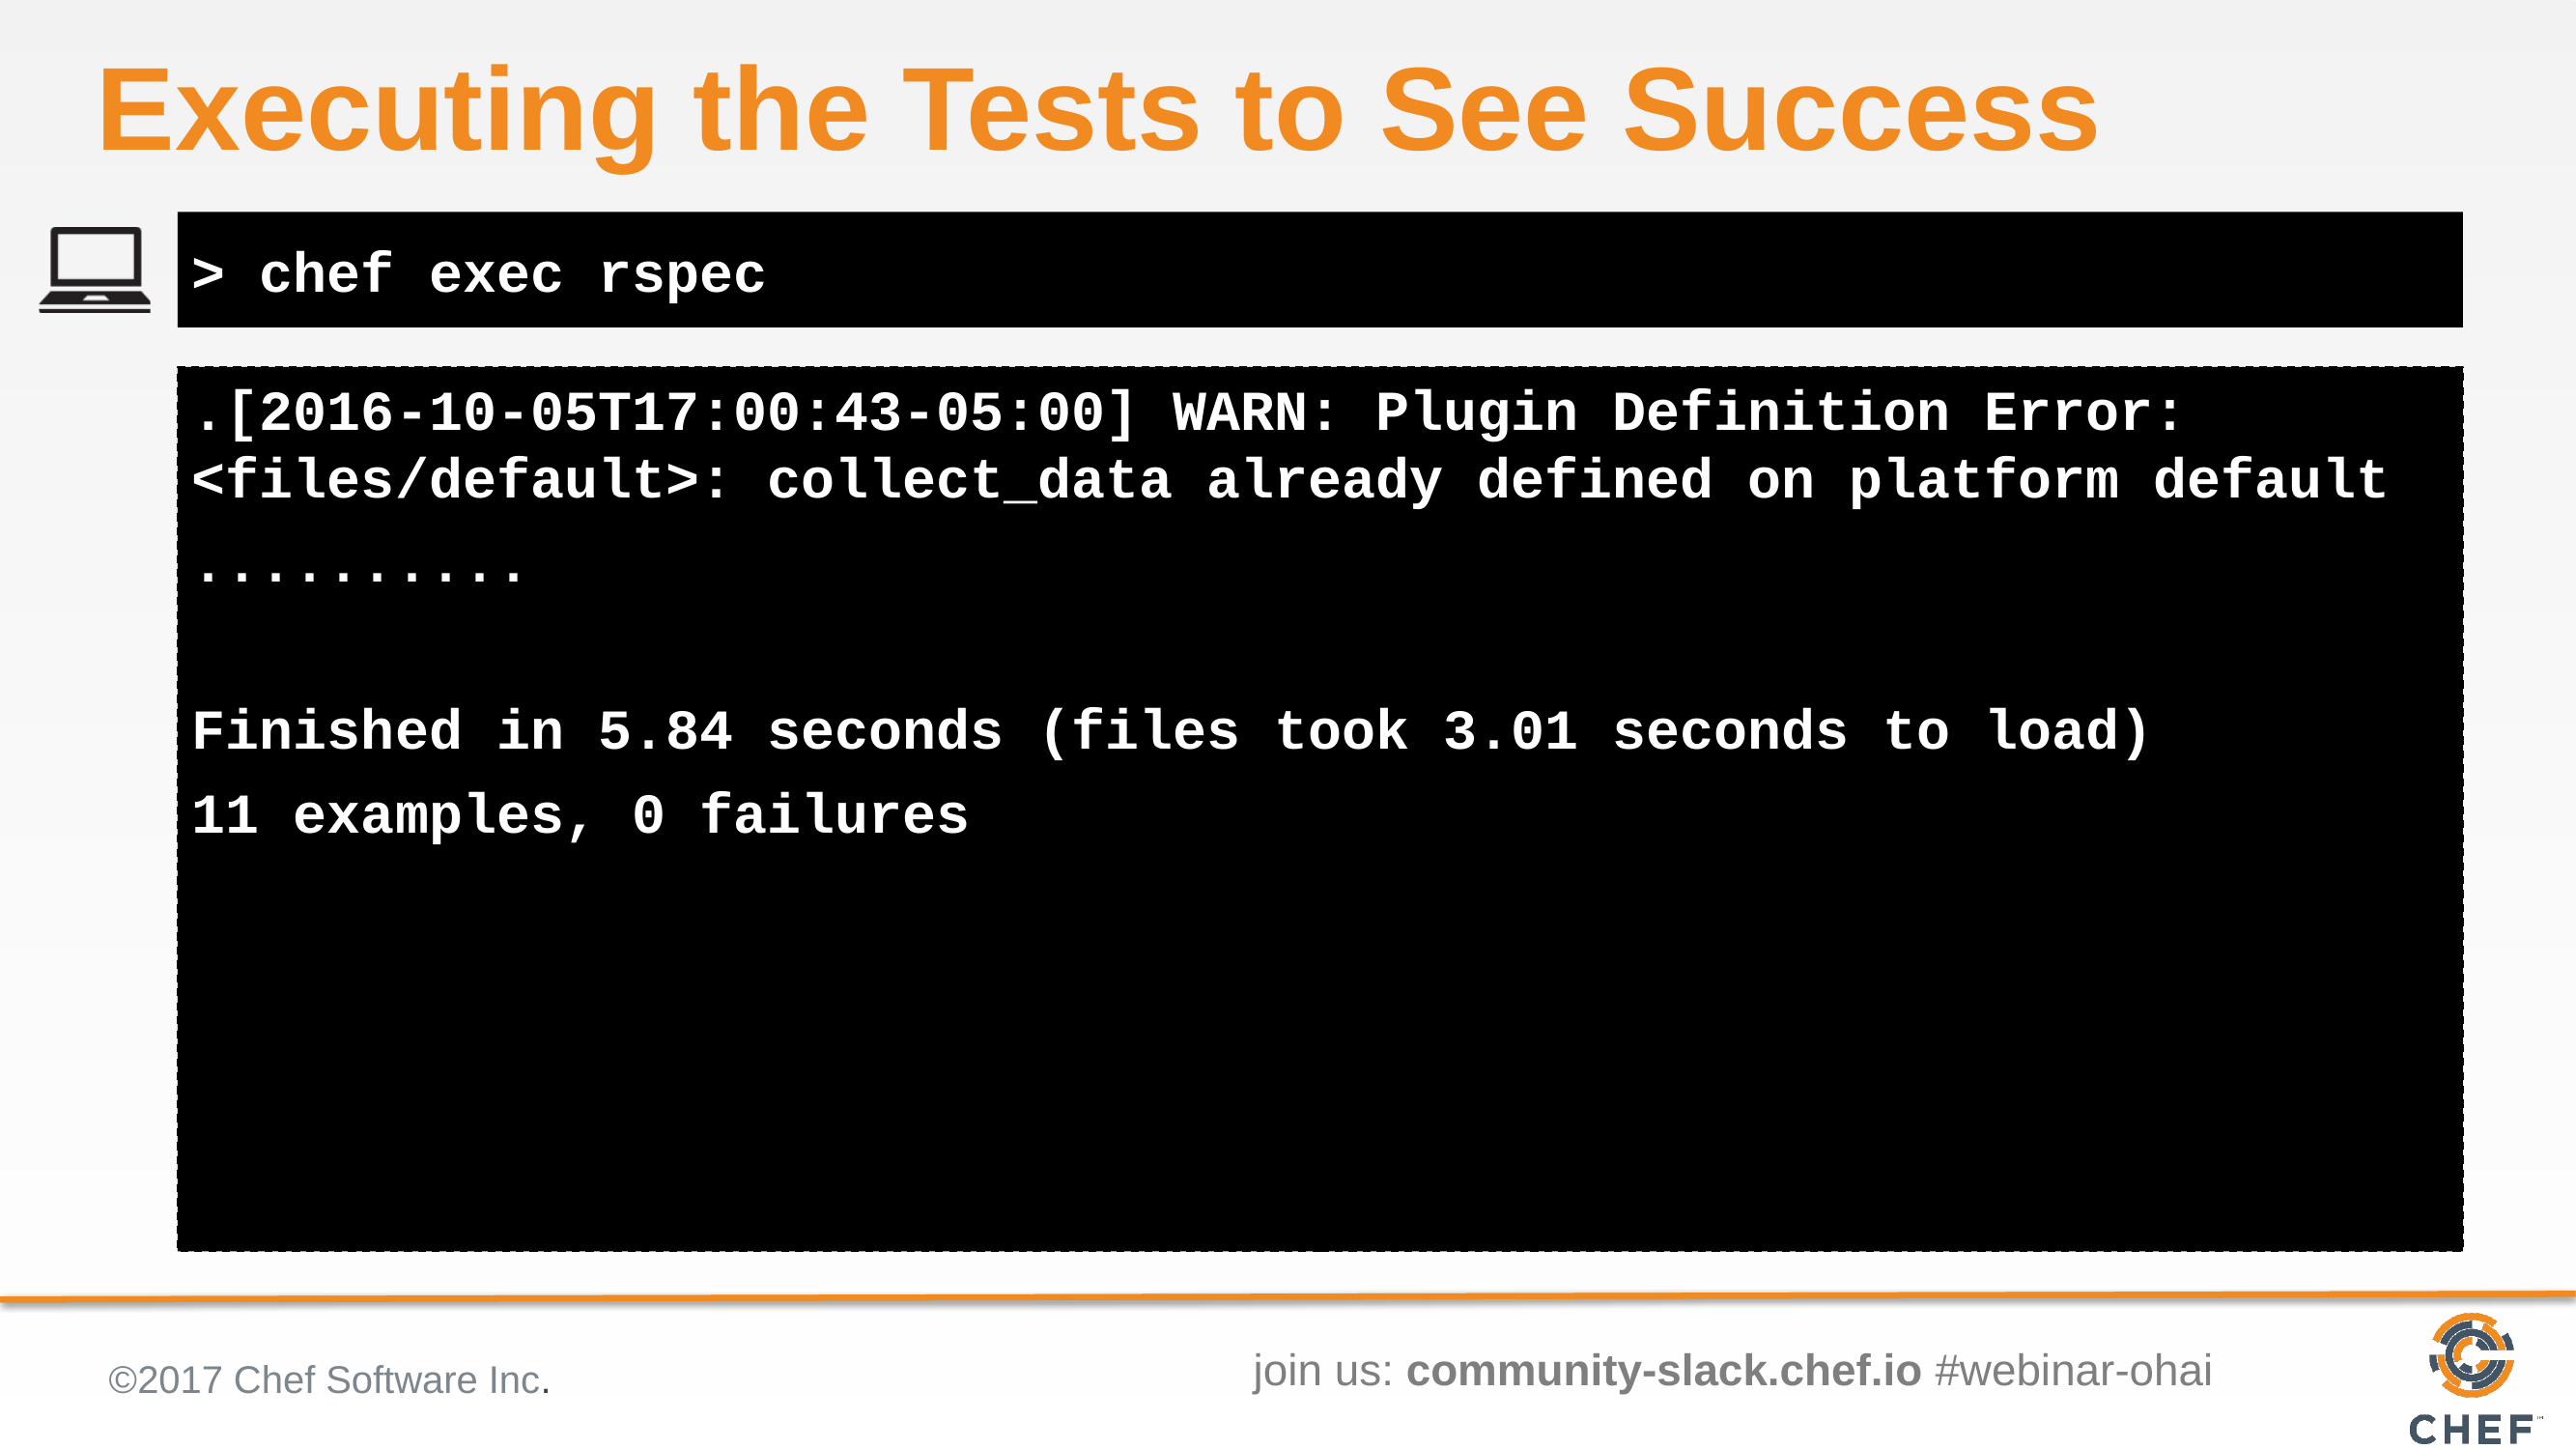

# Executing the Tests to See Success
> chef exec rspec
.[2016-10-05T17:00:43-05:00] WARN: Plugin Definition Error: <files/default>: collect_data already defined on platform default
..........

Finished in 5.84 seconds (files took 3.01 seconds to load)
11 examples, 0 failures